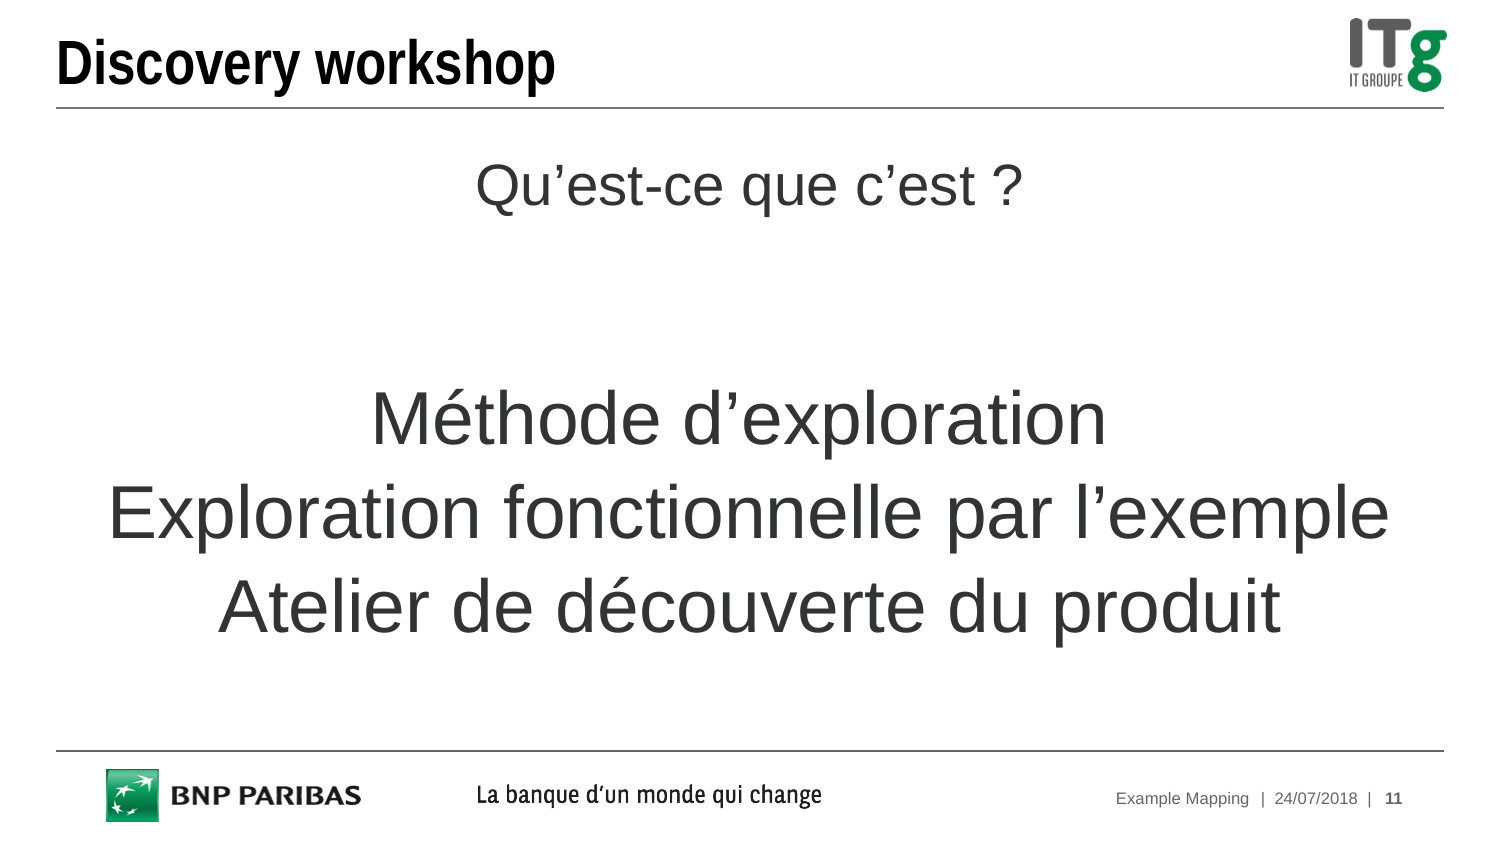

# Discovery workshop
Qu’est-ce que c’est ?

Méthode d’exploration
Exploration fonctionnelle par l’exemple
Atelier de découverte du produit

Example Mapping
|  24/07/2018  |
11